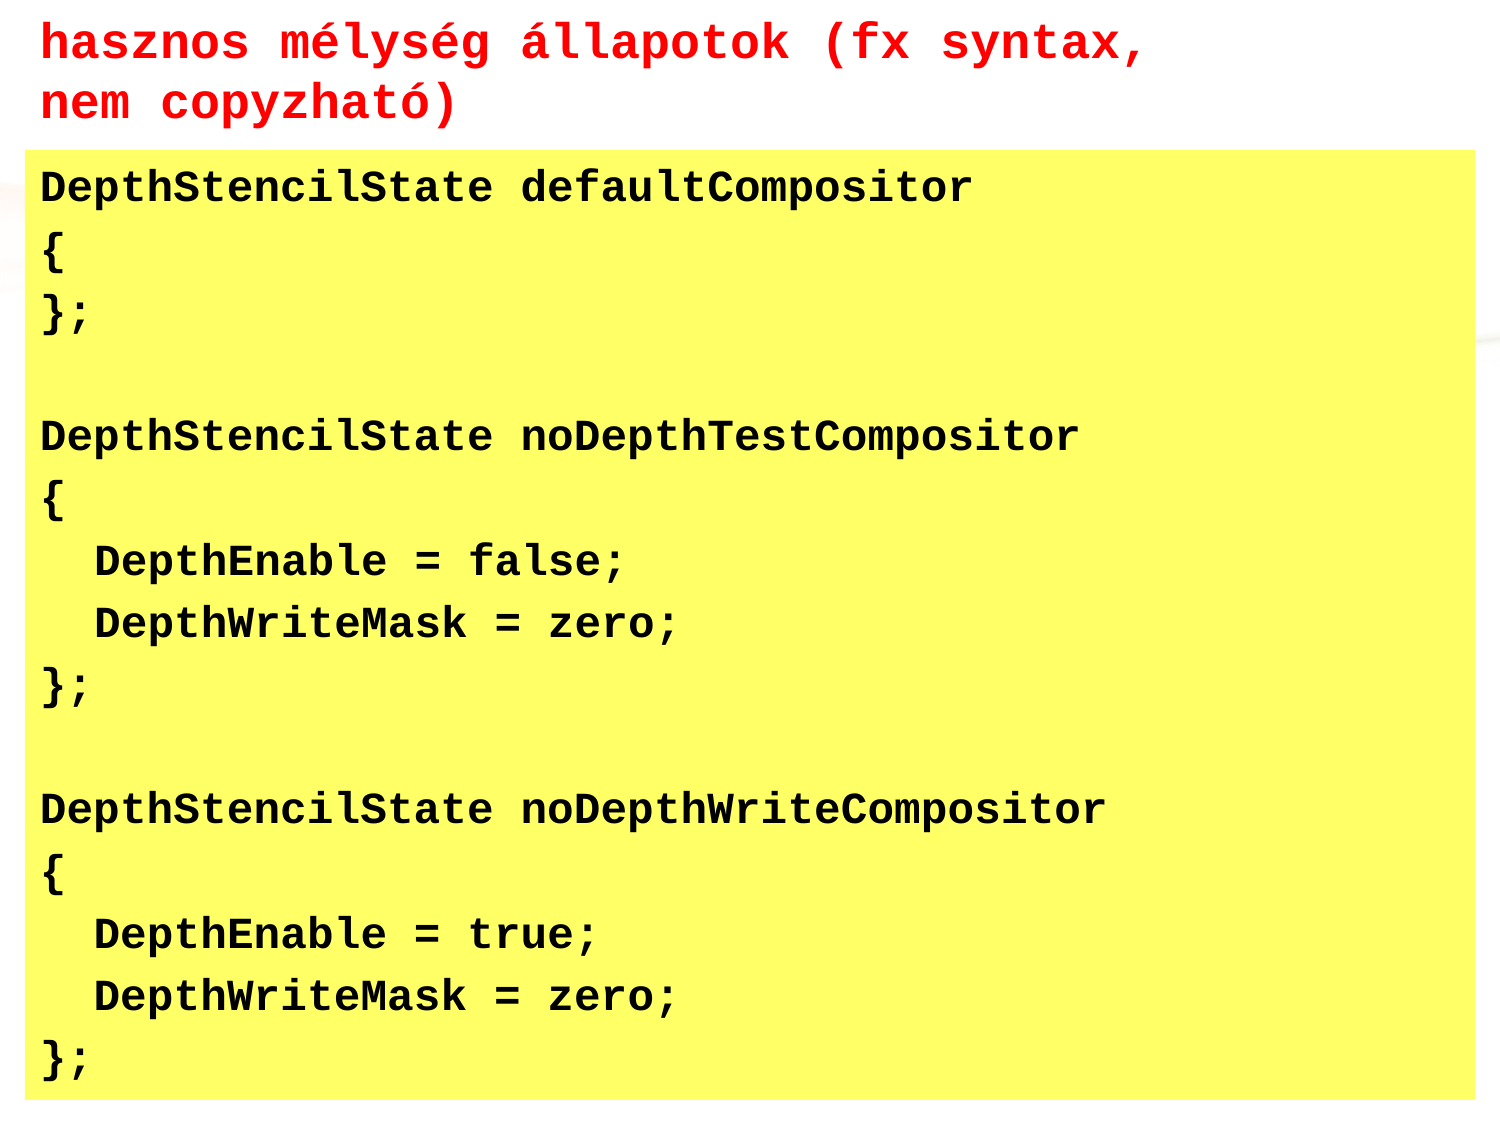

# hasznos mélység állapotok (fx syntax, nem copyzható)
DepthStencilState defaultCompositor
{
};

DepthStencilState noDepthTestCompositor
{
	DepthEnable = false;
	DepthWriteMask = zero;
};

DepthStencilState noDepthWriteCompositor
{
  DepthEnable = true;
  DepthWriteMask = zero;
};